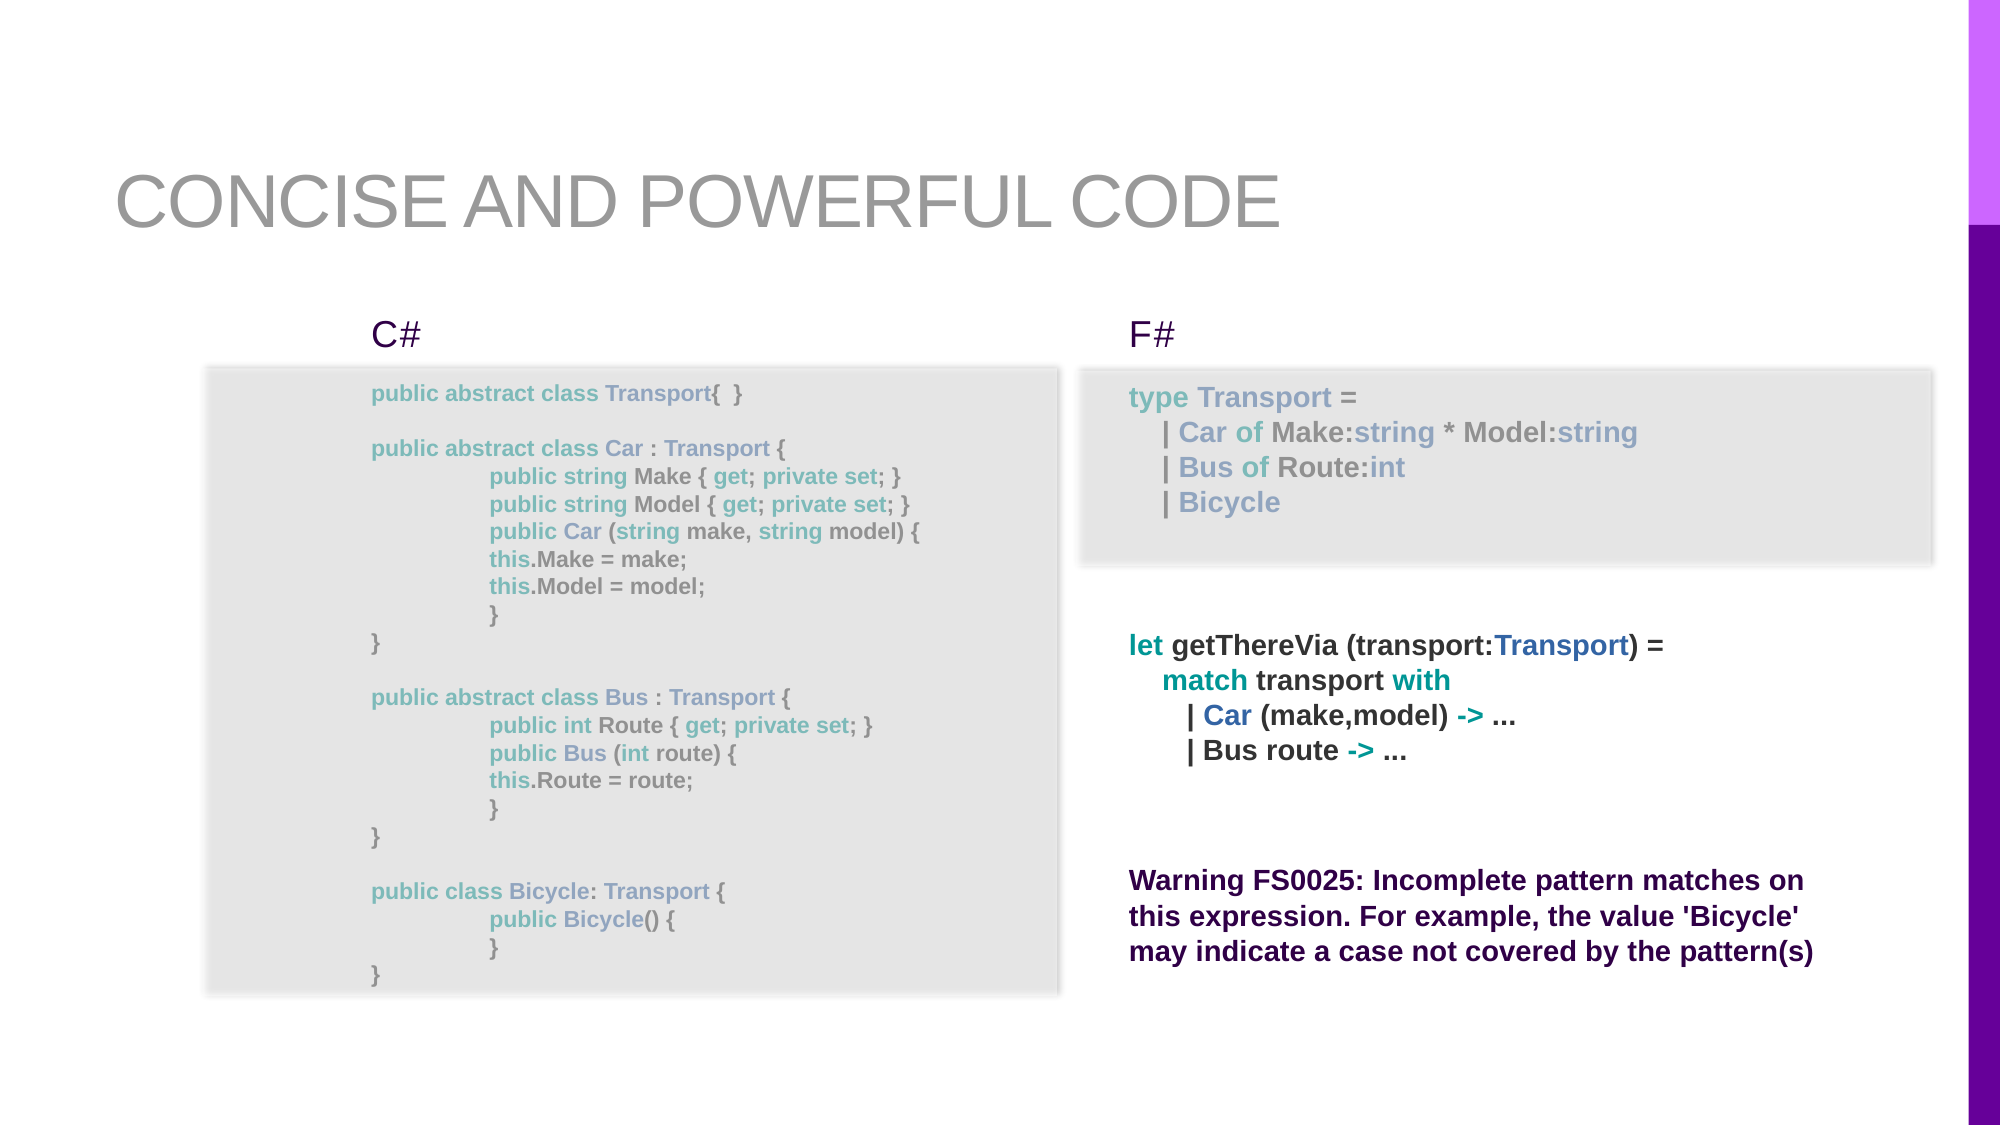

# Concise and powerful code
C#
F#

public abstract class Transport{  }
public abstract class Car : Transport {
	public string Make { get; private set; }
	public string Model { get; private set; }
	public Car (string make, string model) {
		this.Make = make;
		this.Model = model;
	}
}
public abstract class Bus : Transport {
	public int Route { get; private set; }
	public Bus (int route) {
		this.Route = route;
	}
}
public class Bicycle: Transport {
	public Bicycle() {
	}
}

type Transport =
    | Car of Make:string * Model:string
    | Bus of Route:int
    | Bicycle

let getThereVia (transport:Transport) =
    match transport with
       | Car (make,model) -> ...
       | Bus route -> ...

Warning FS0025: Incomplete pattern matches on this expression. For example, the value 'Bicycle' may indicate a case not covered by the pattern(s)